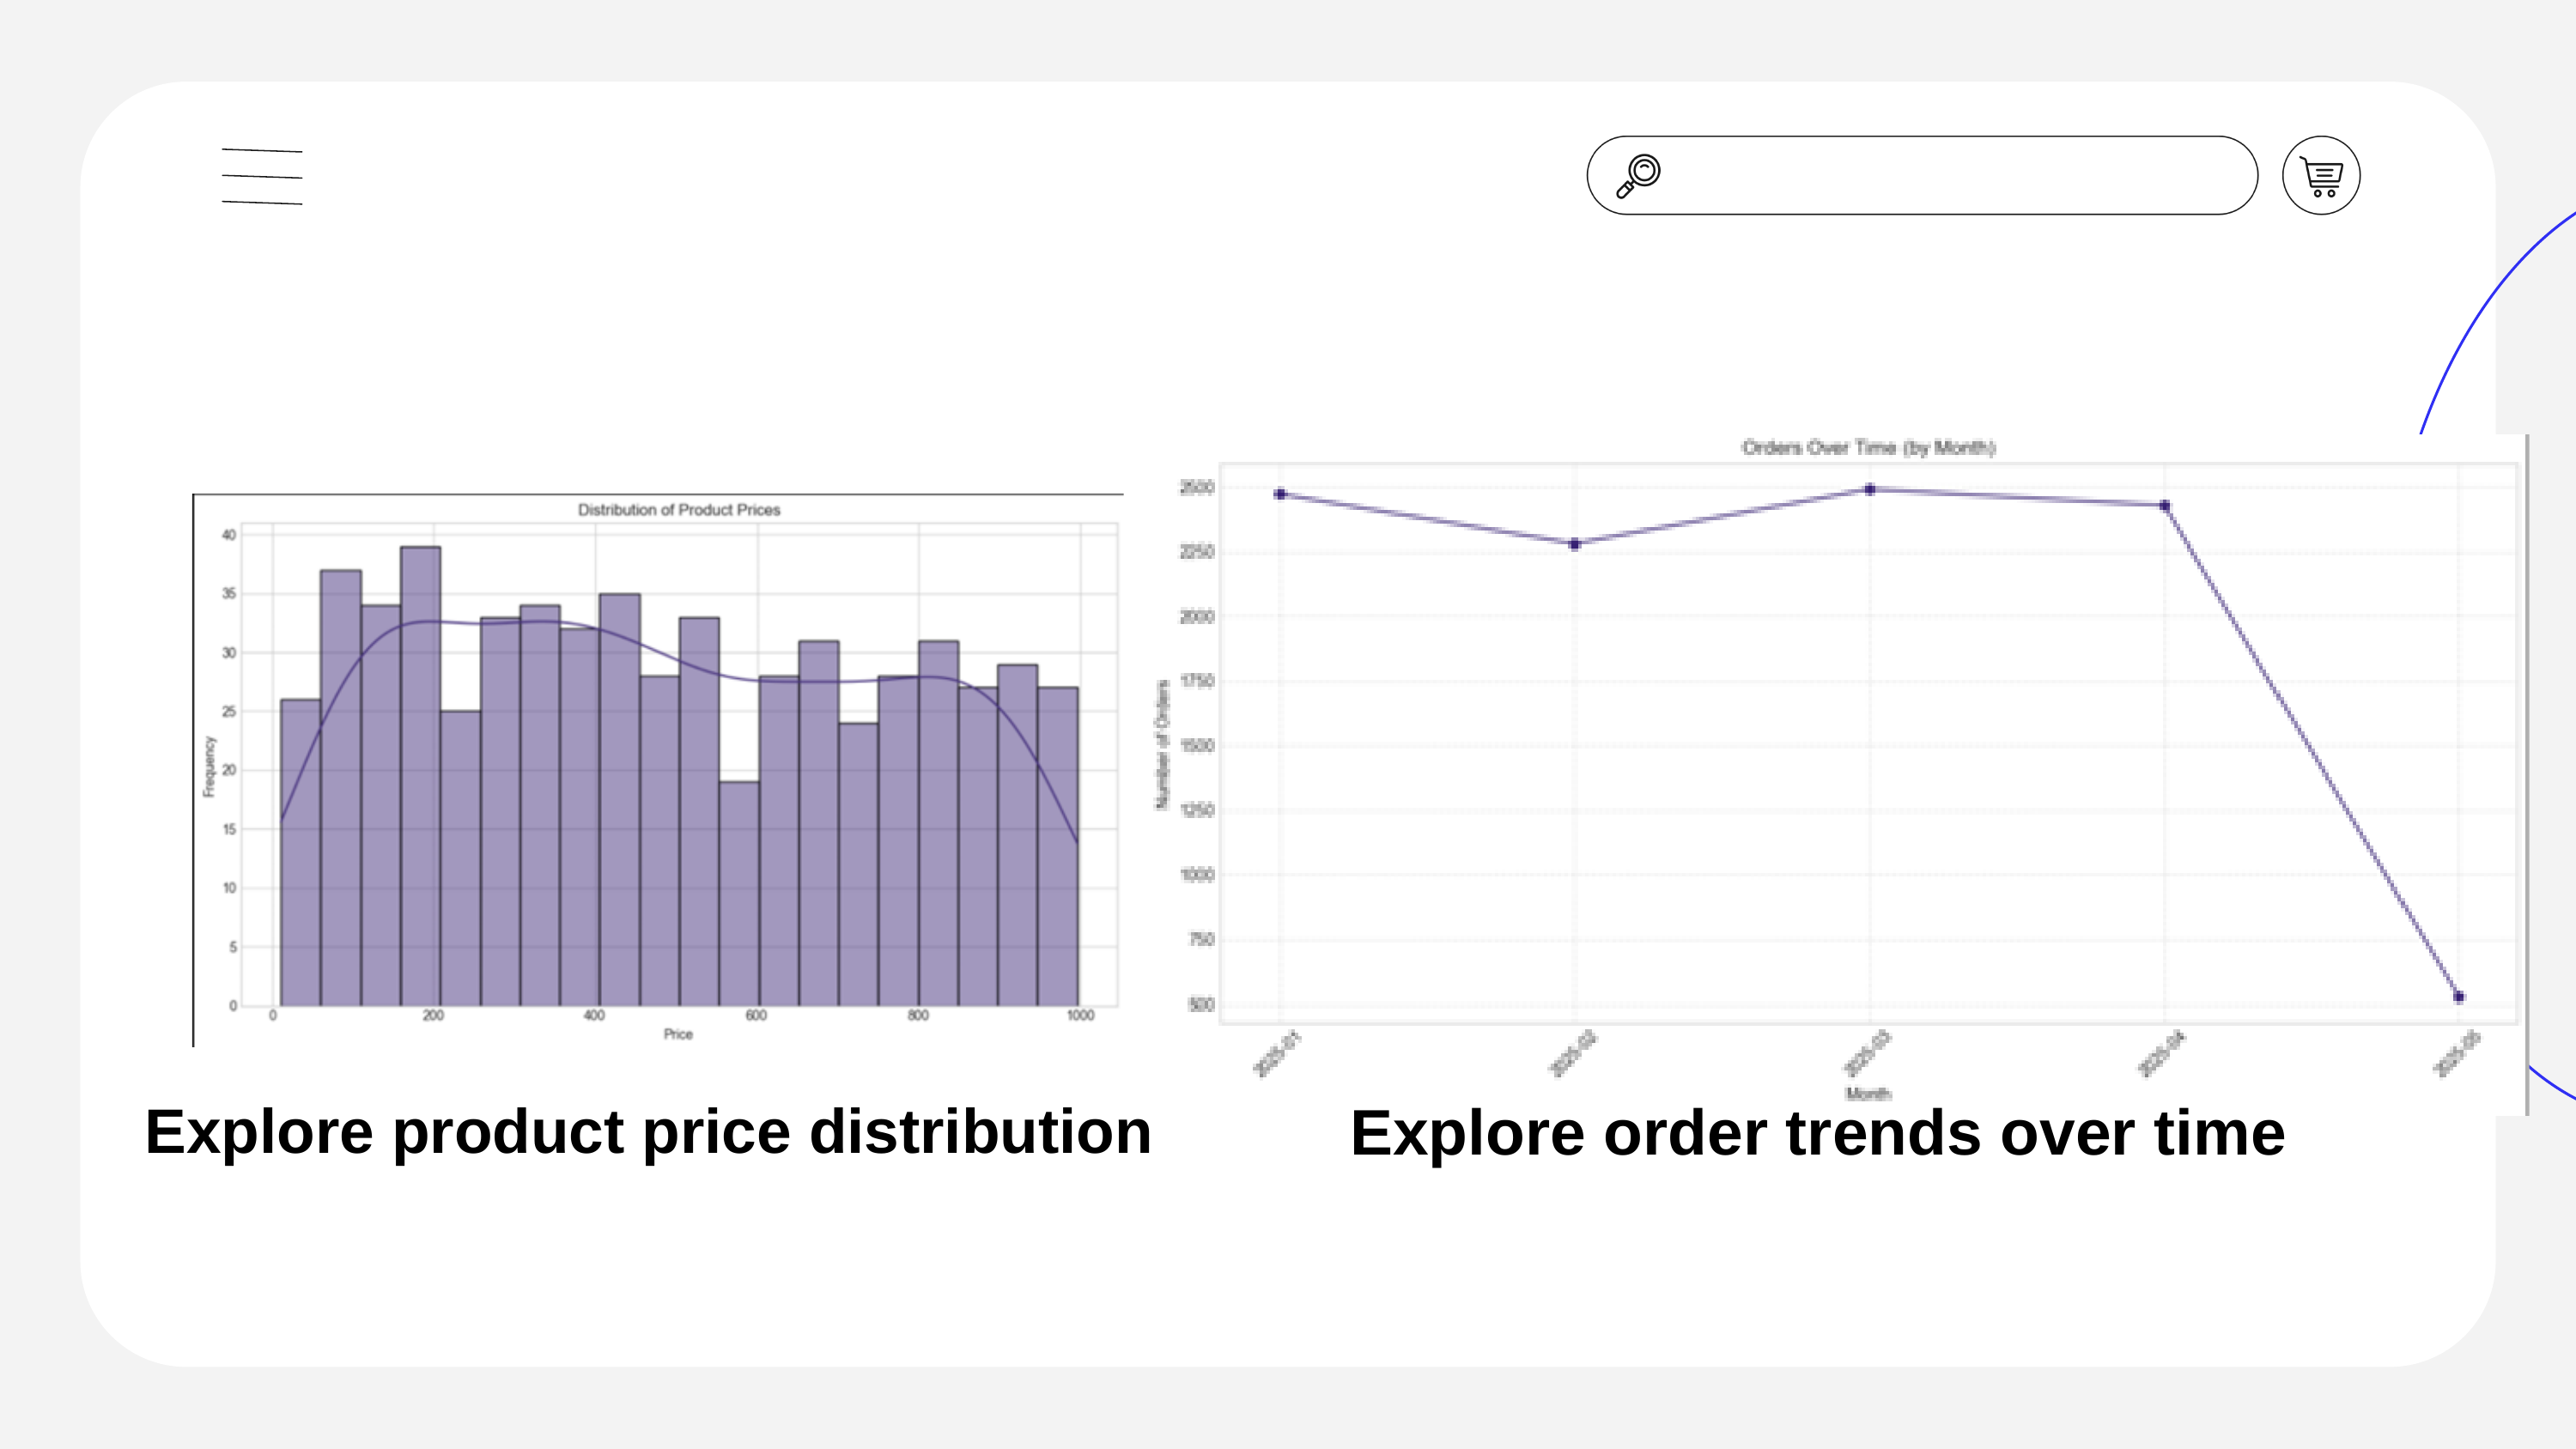

Explore product price distribution

Explore order trends over time